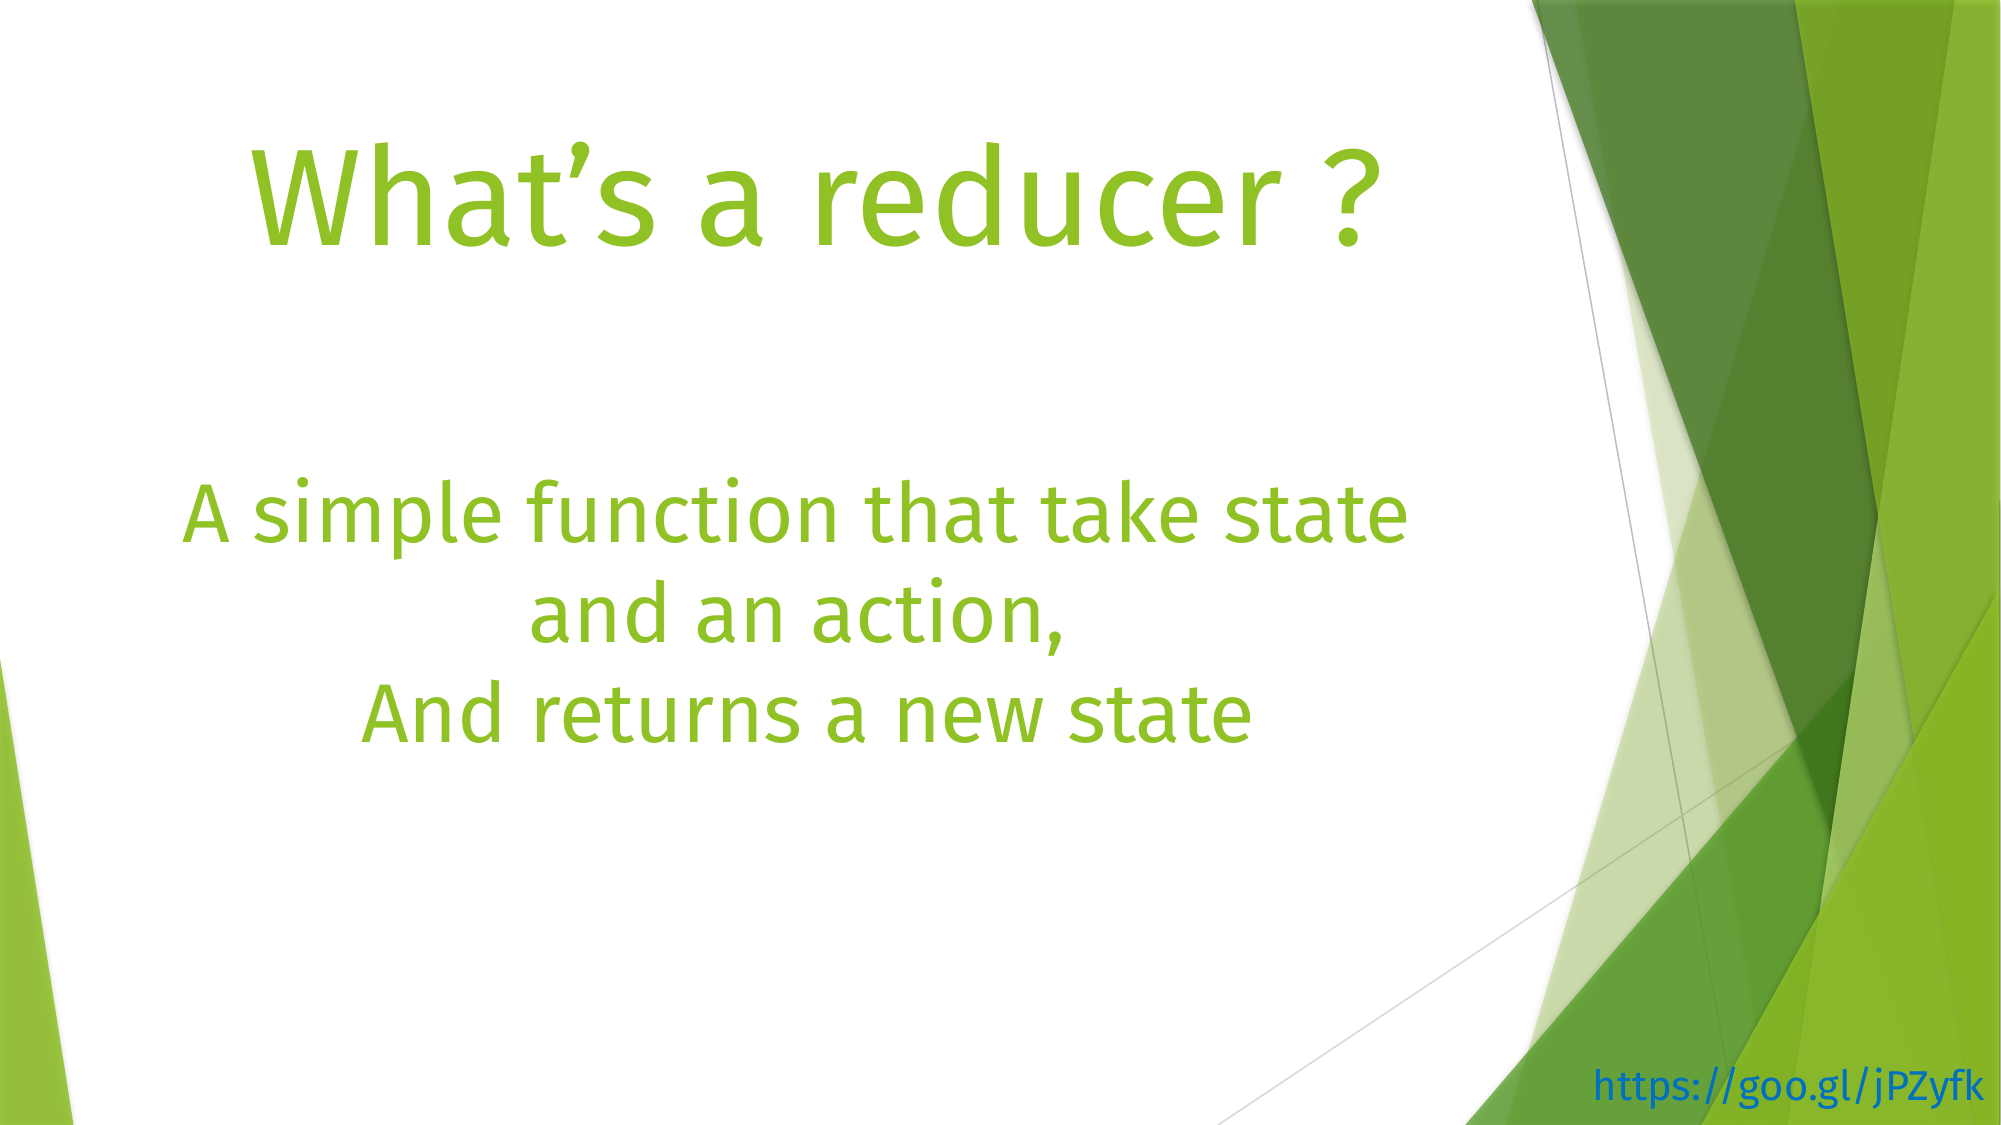

# What’s a reducer ?
A simple function that take state
and an action,
And returns a new state
https://goo.gl/jPZyfk